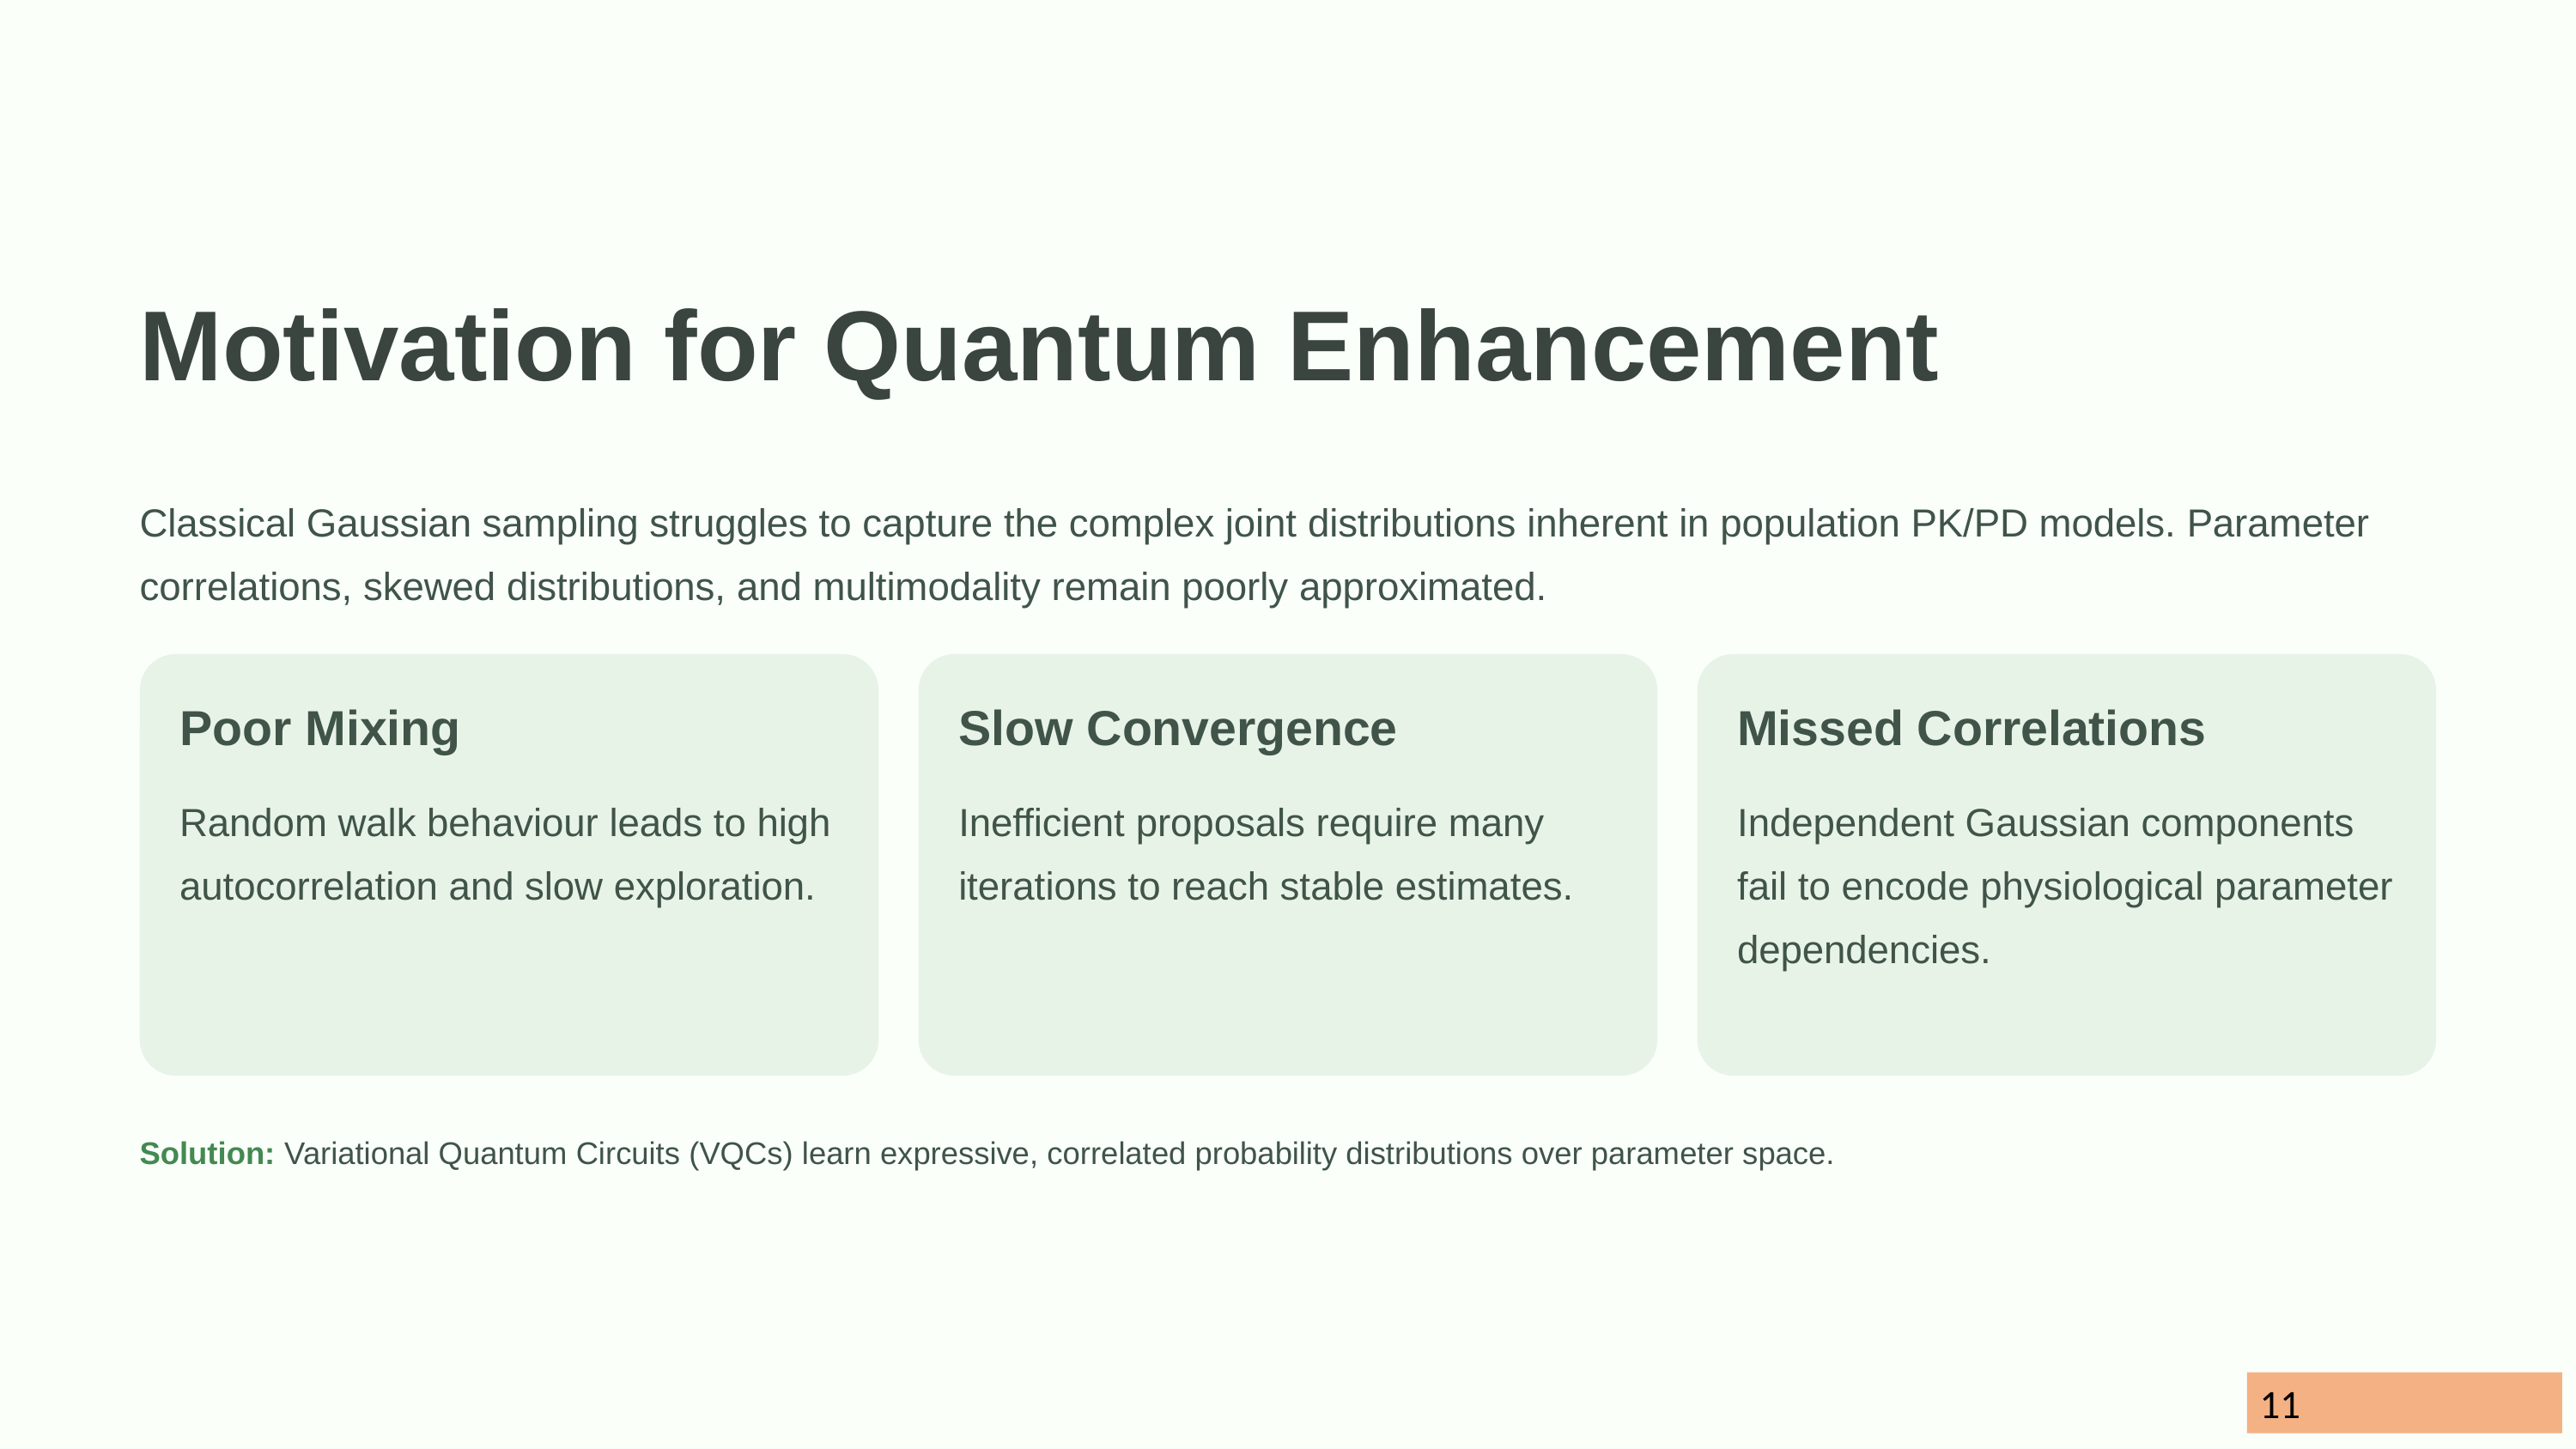

Motivation for Quantum Enhancement
Classical Gaussian sampling struggles to capture the complex joint distributions inherent in population PK/PD models. Parameter correlations, skewed distributions, and multimodality remain poorly approximated.

Poor Mixing
Slow Convergence
Missed Correlations
Random walk behaviour leads to high autocorrelation and slow exploration.
Inefficient proposals require many iterations to reach stable estimates.
Independent Gaussian components fail to encode physiological parameter dependencies.
Solution: Variational Quantum Circuits (VQCs) learn expressive, correlated probability distributions over parameter space.
11